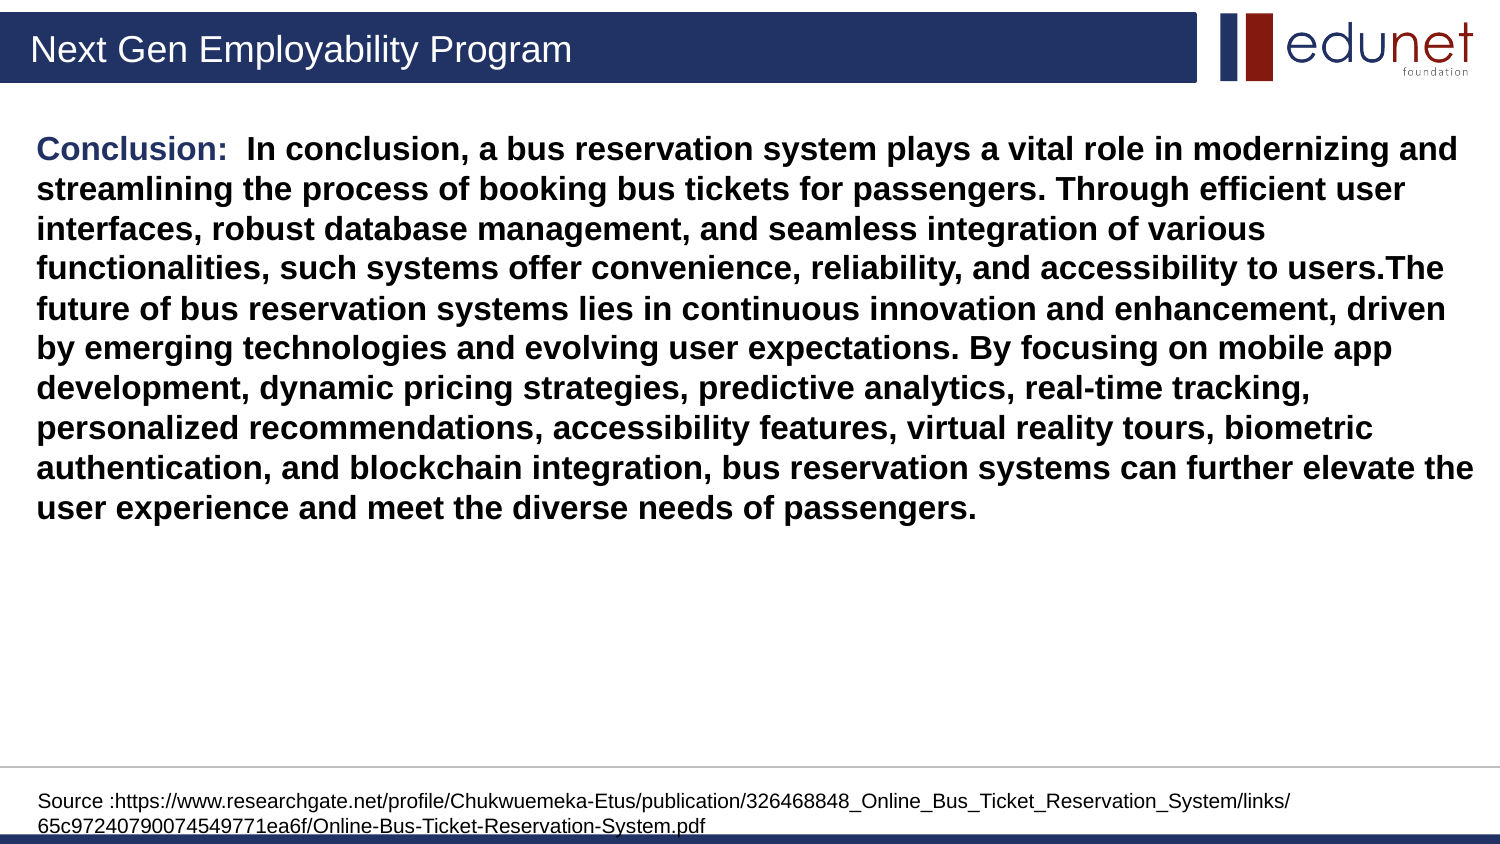

Conclusion:  In conclusion, a bus reservation system plays a vital role in modernizing and streamlining the process of booking bus tickets for passengers. Through efficient user interfaces, robust database management, and seamless integration of various functionalities, such systems offer convenience, reliability, and accessibility to users.The future of bus reservation systems lies in continuous innovation and enhancement, driven by emerging technologies and evolving user expectations. By focusing on mobile app development, dynamic pricing strategies, predictive analytics, real-time tracking, personalized recommendations, accessibility features, virtual reality tours, biometric authentication, and blockchain integration, bus reservation systems can further elevate the user experience and meet the diverse needs of passengers.
Source :https://www.researchgate.net/profile/Chukwuemeka-Etus/publication/326468848_Online_Bus_Ticket_Reservation_System/links/65c97240790074549771ea6f/Online-Bus-Ticket-Reservation-System.pdf